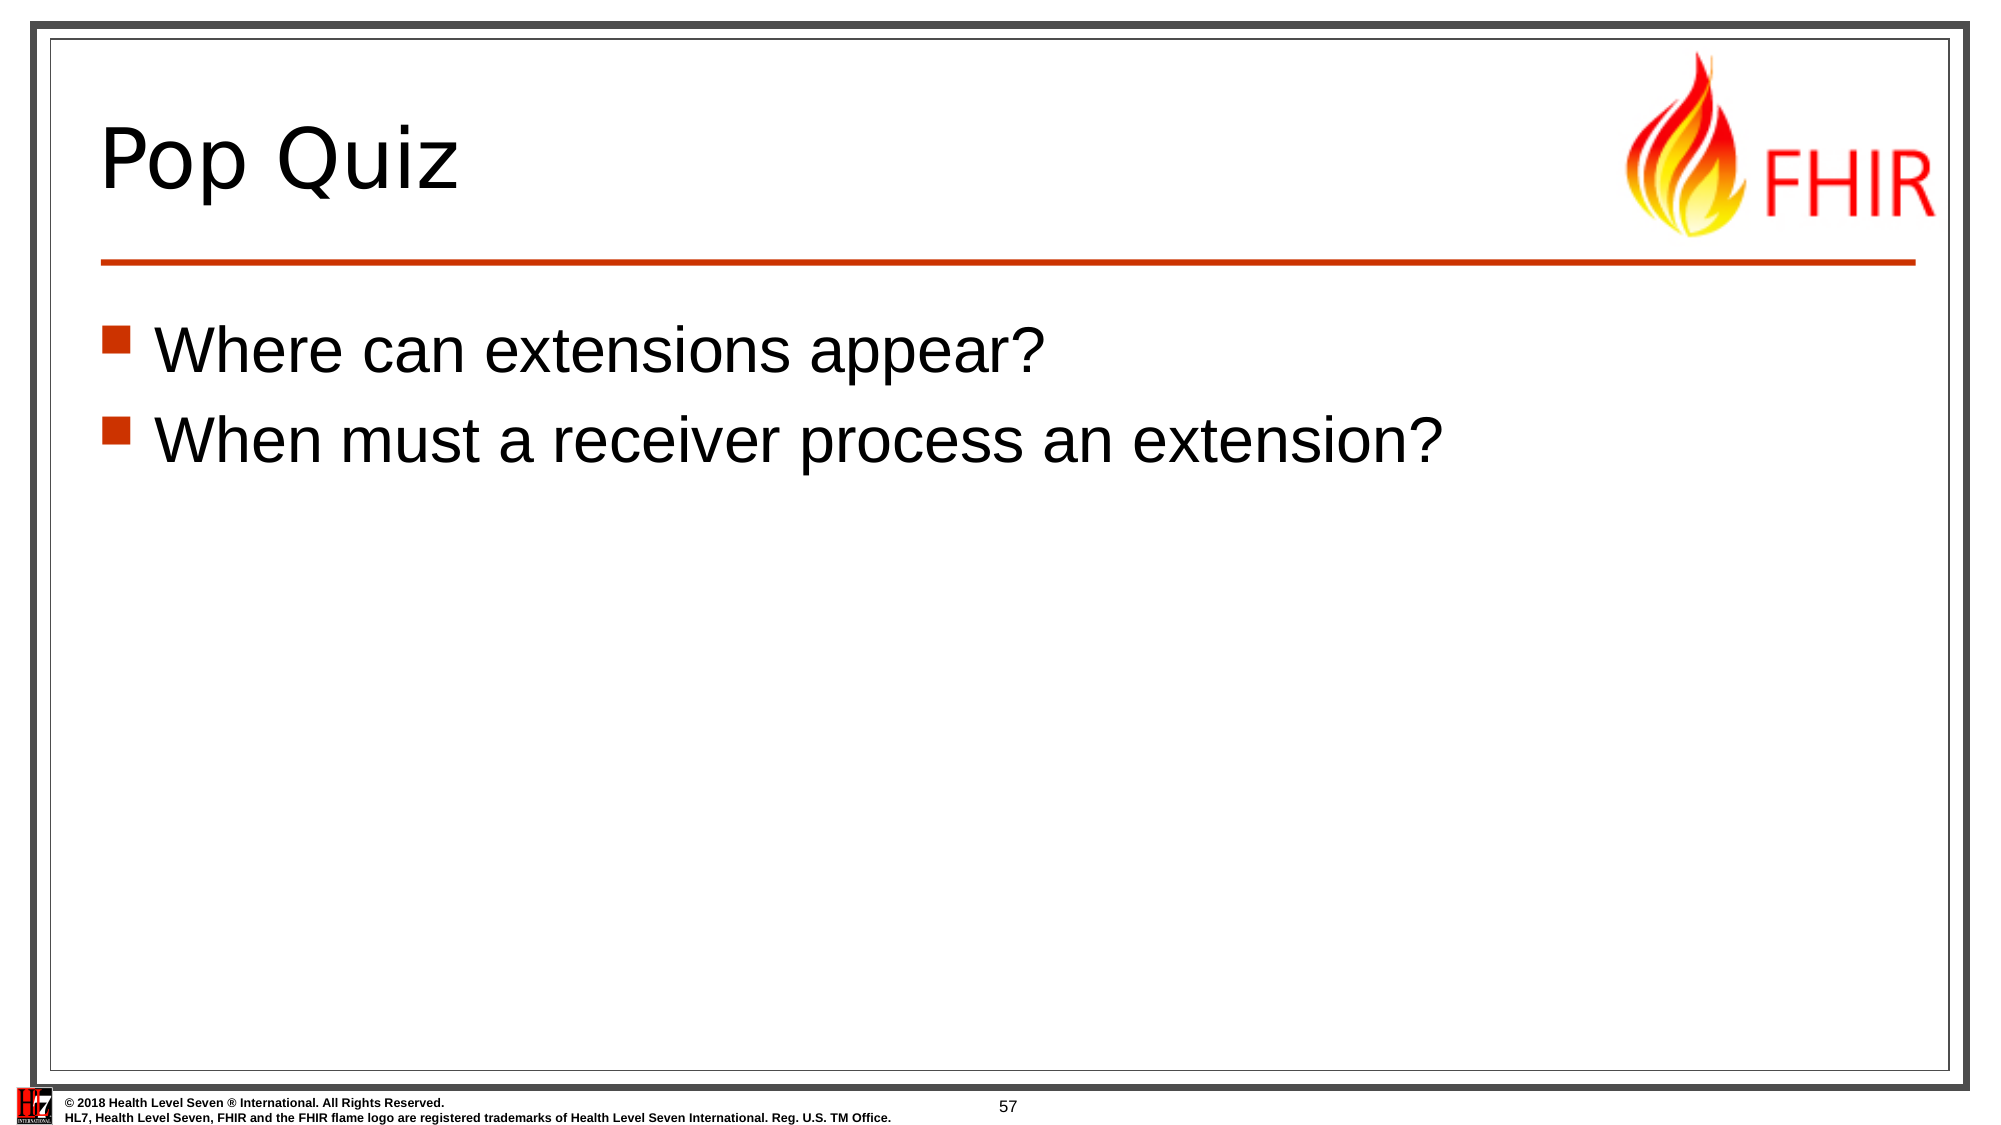

# Pop Quiz
Where can extensions appear?
When must a receiver process an extension?
57